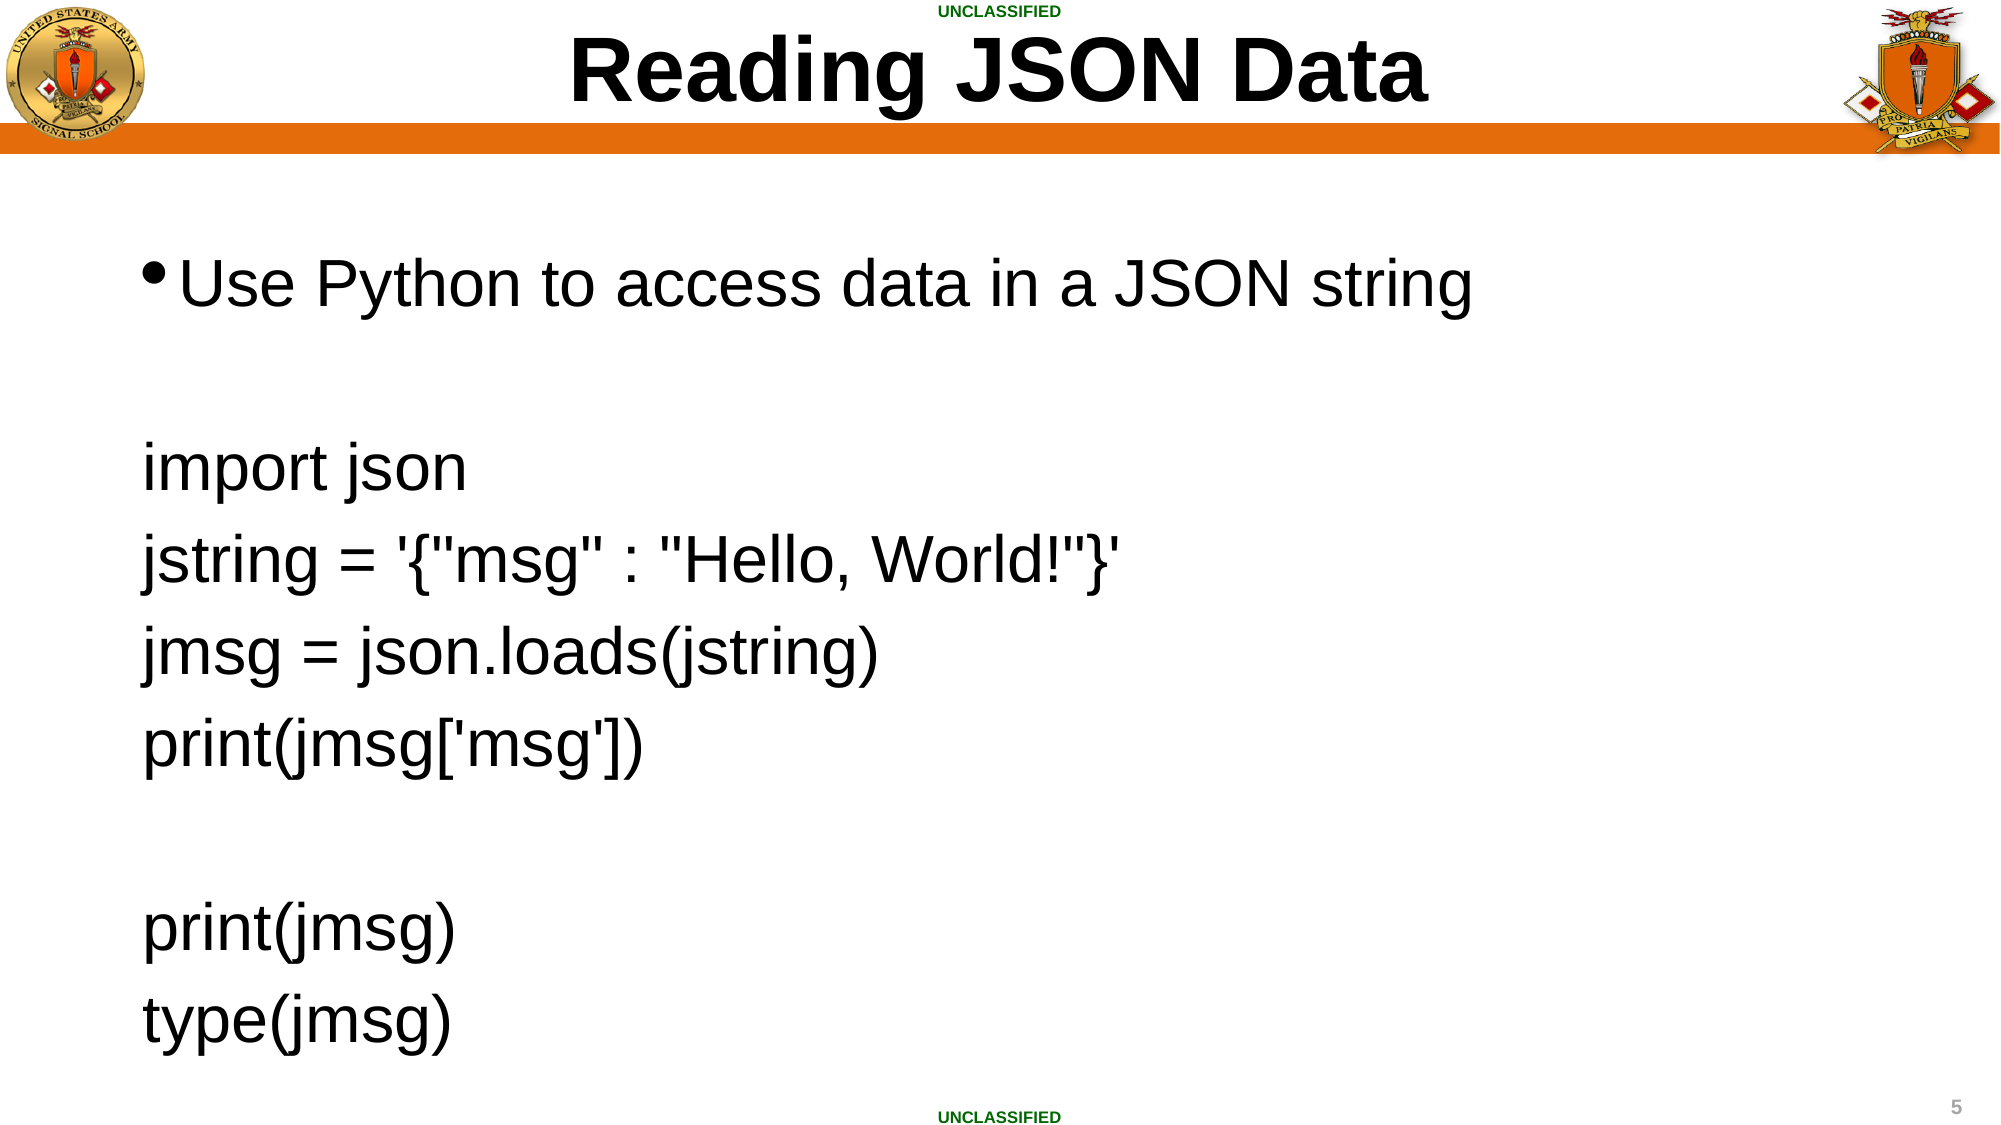

Reading JSON Data
Use Python to access data in a JSON string

import json
jstring = '{"msg" : "Hello, World!"}'
jmsg = json.loads(jstring)
print(jmsg['msg'])

print(jmsg)
type(jmsg)